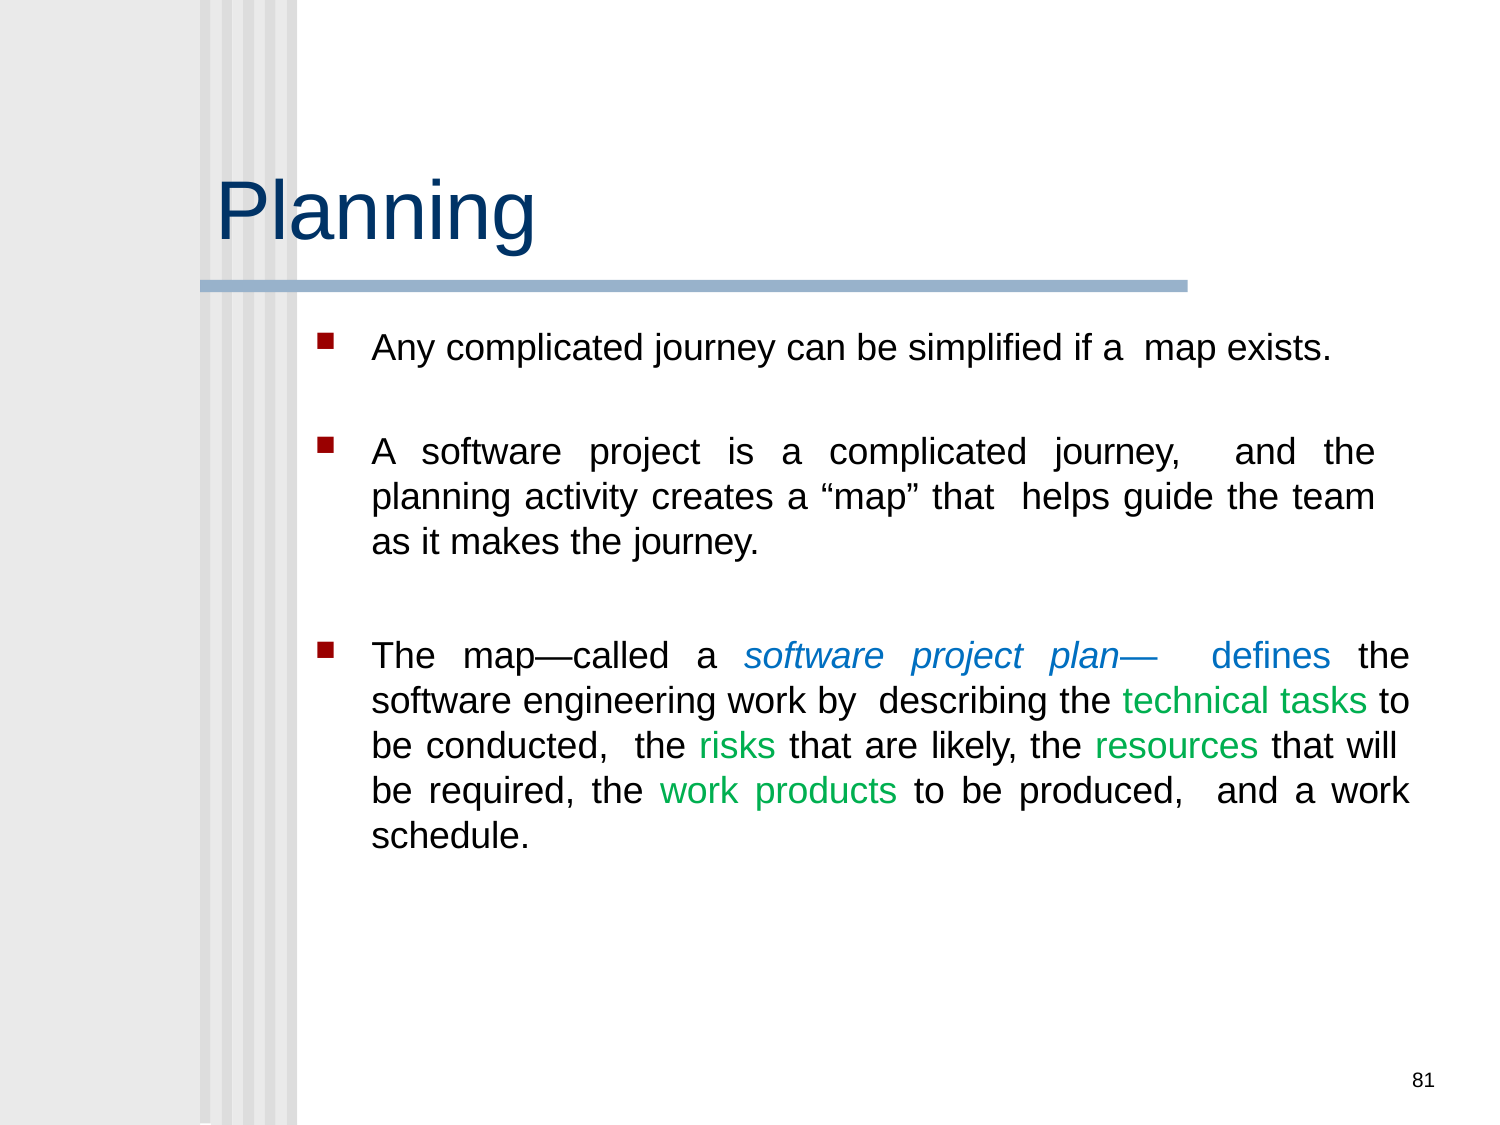

# Planning
Any complicated journey can be simplified if a  map exists.

A software project is a complicated journey,  and the planning activity creates a “map” that  helps guide the team as it makes the journey.

The map—called a software project plan—  defines the software engineering work by  describing the technical tasks to be conducted,  the risks that are likely, the resources that will  be required, the work products to be produced,  and a work schedule.
81